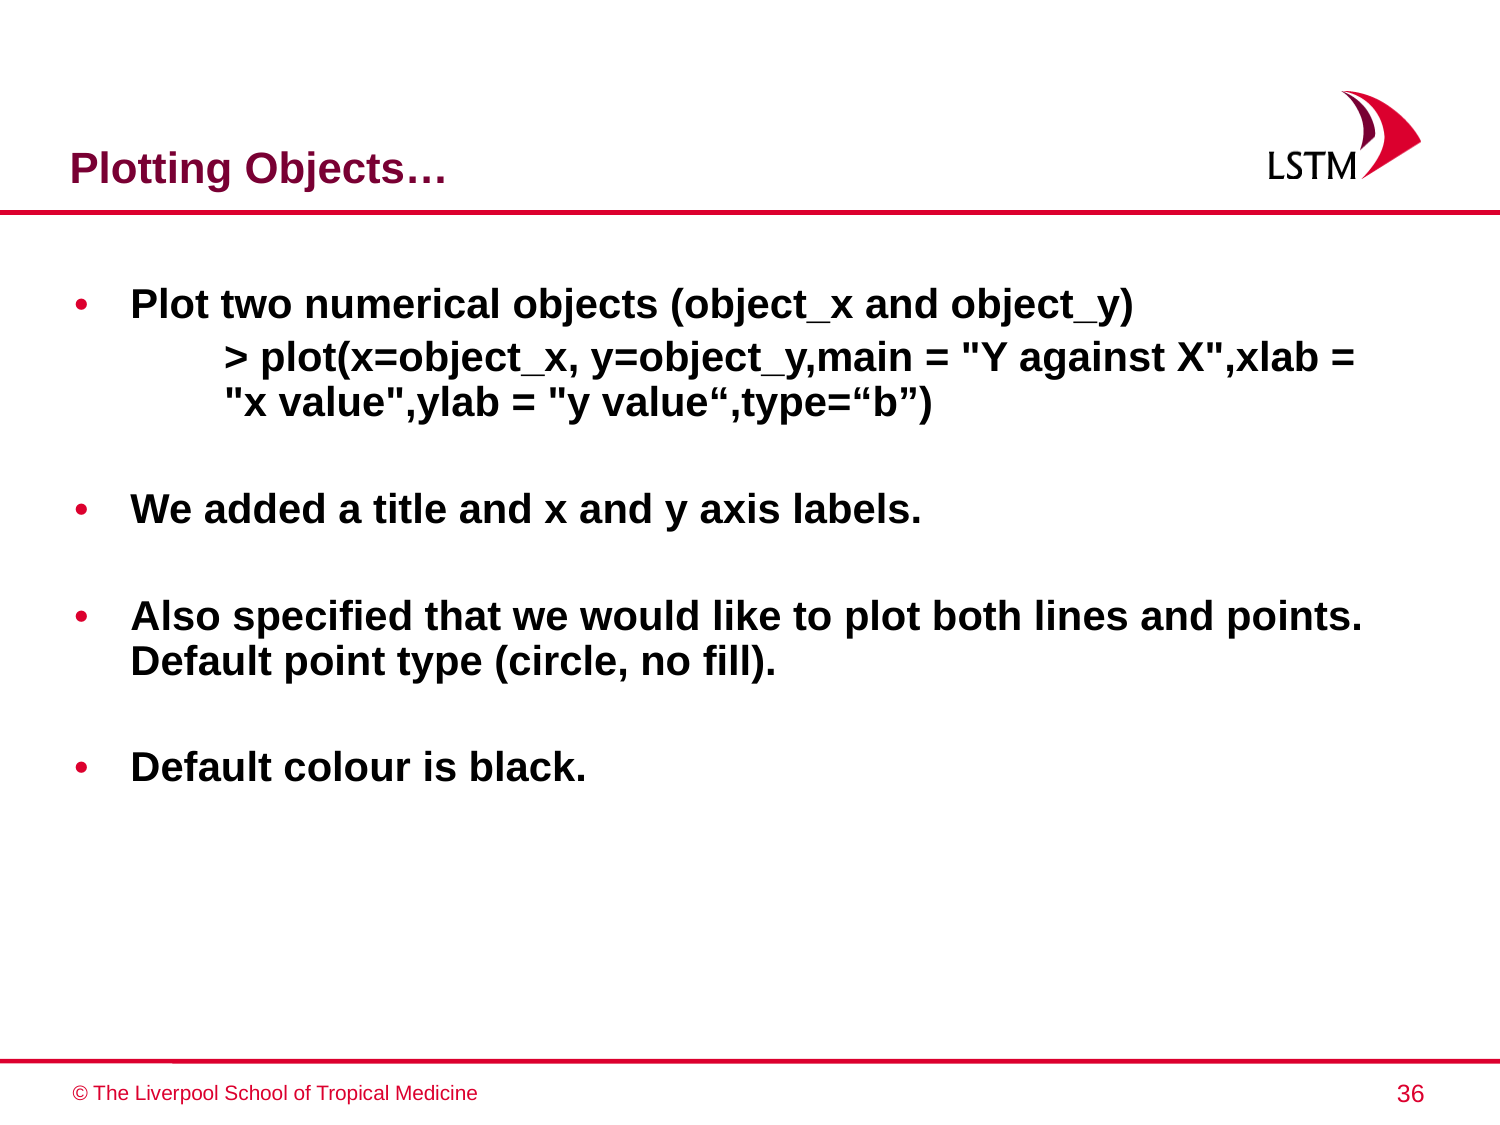

# Plotting Objects…
Plot two numerical objects (object_x and object_y)
	> plot(x=object_x, y=object_y,main = "Y against X",xlab = 	"x value",ylab = "y value“,type=“b”)

We added a title and x and y axis labels.

Also specified that we would like to plot both lines and points. Default point type (circle, no fill).

Default colour is black.